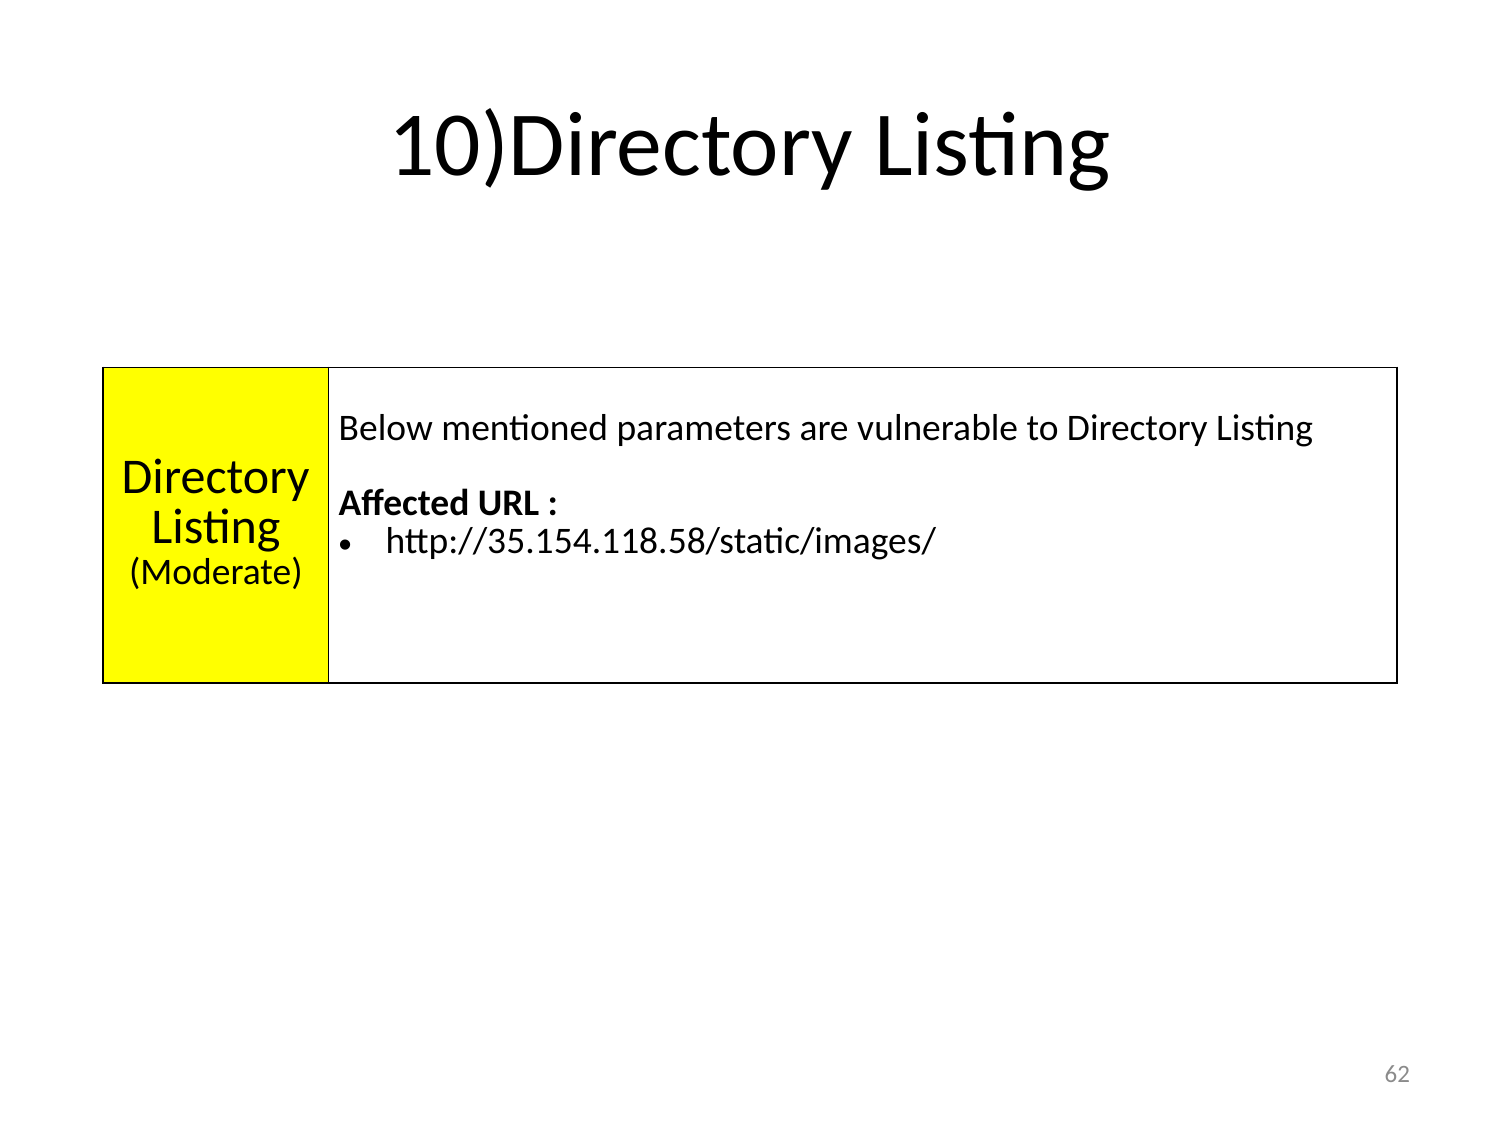

# 10)Directory Listing
|  |  |
| --- | --- |
| Directory Listing (Moderate) | Below mentioned parameters are vulnerable to Directory Listing Affected URL : http://35.154.118.58/static/images/ |
62